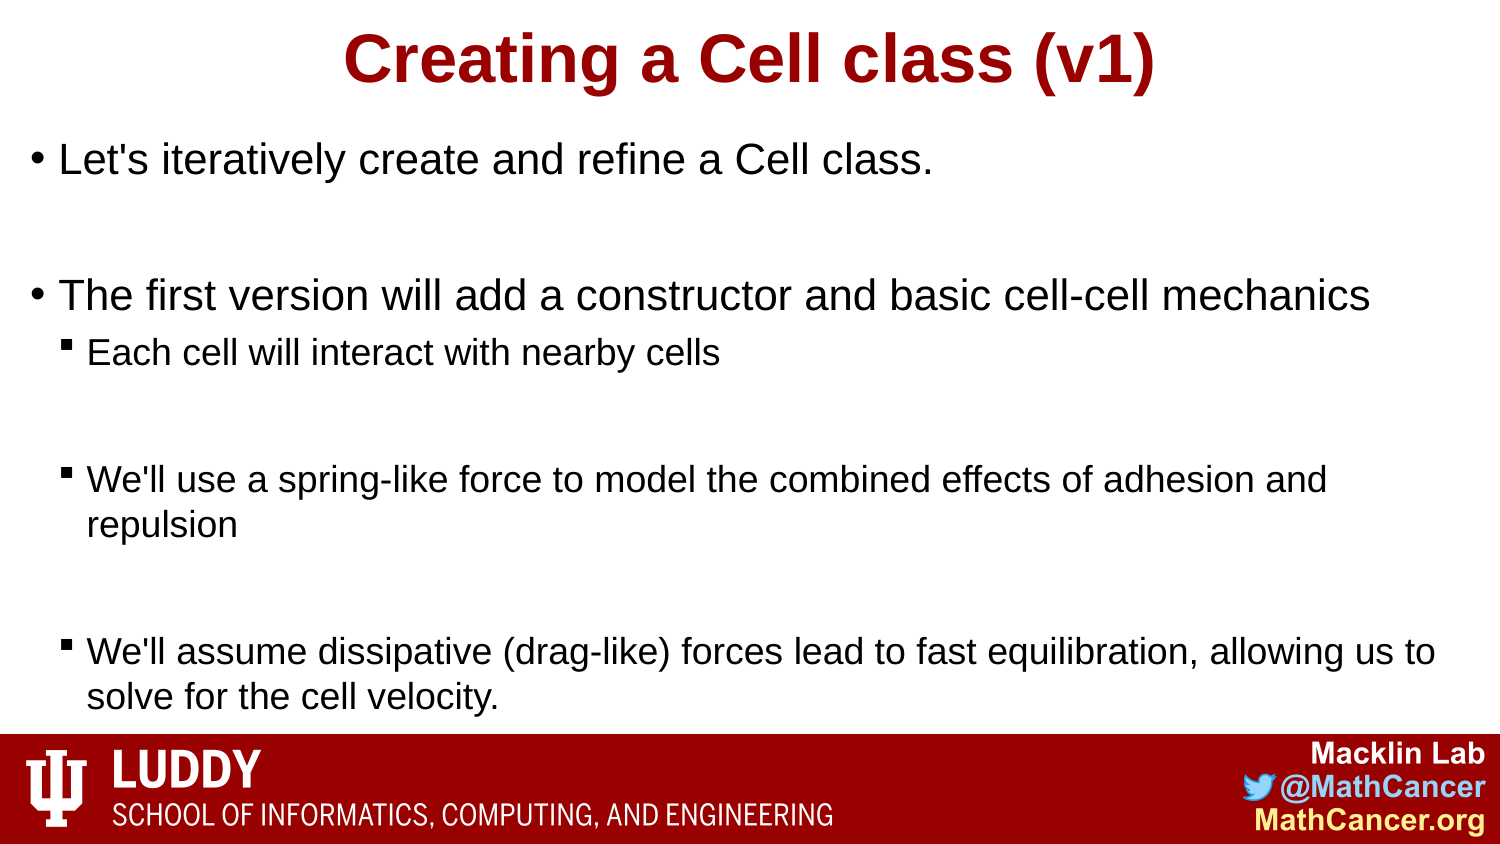

# Creating a Cell class (v1)
Let's iteratively create and refine a Cell class.

The first version will add a constructor and basic cell-cell mechanics
Each cell will interact with nearby cells

We'll use a spring-like force to model the combined effects of adhesion and repulsion

We'll assume dissipative (drag-like) forces lead to fast equilibration, allowing us to solve for the cell velocity.